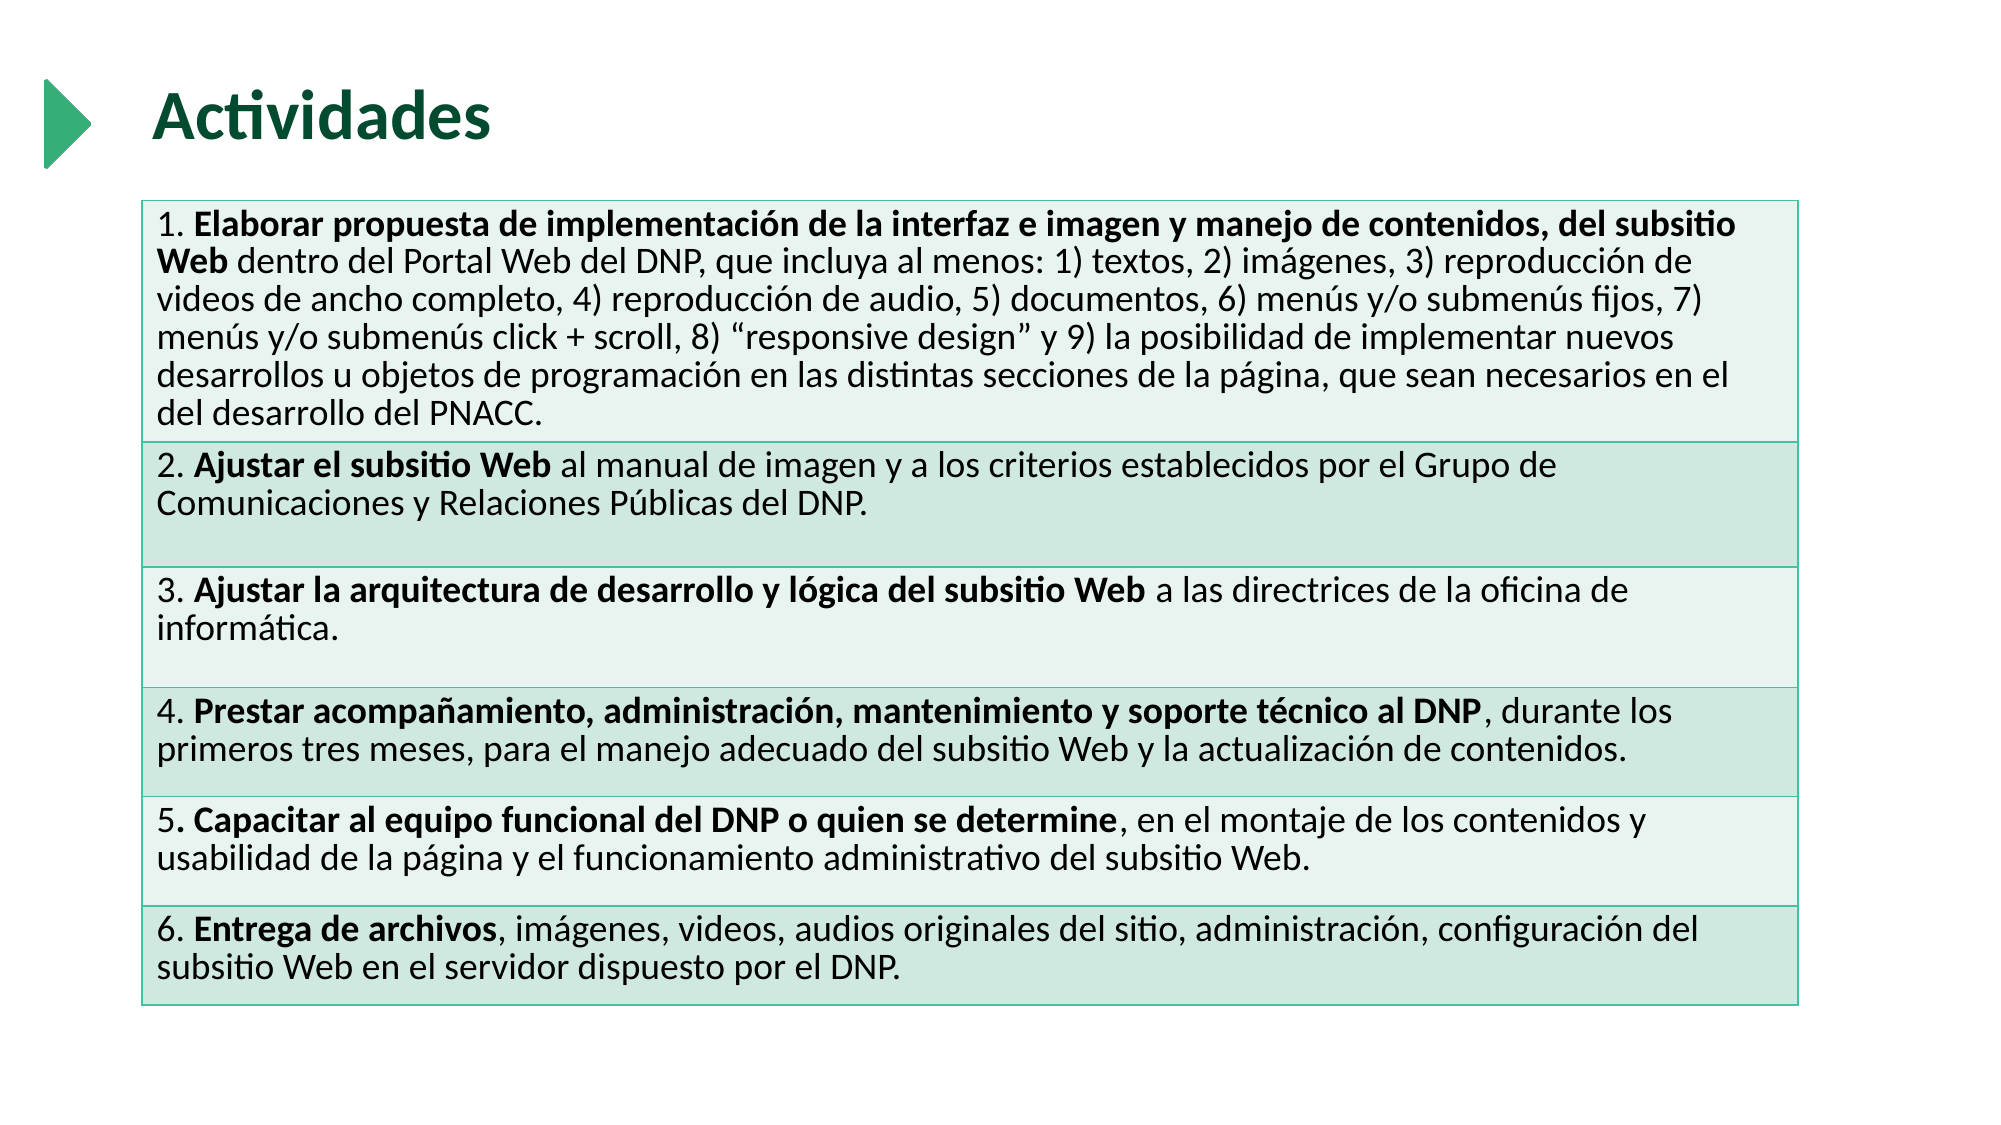

# Actividades
| 1. Elaborar propuesta de implementación de la interfaz e imagen y manejo de contenidos, del subsitio Web dentro del Portal Web del DNP, que incluya al menos: 1) textos, 2) imágenes, 3) reproducción de videos de ancho completo, 4) reproducción de audio, 5) documentos, 6) menús y/o submenús fijos, 7) menús y/o submenús click + scroll, 8) “responsive design” y 9) la posibilidad de implementar nuevos desarrollos u objetos de programación en las distintas secciones de la página, que sean necesarios en el del desarrollo del PNACC. |
| --- |
| 2. Ajustar el subsitio Web al manual de imagen y a los criterios establecidos por el Grupo de Comunicaciones y Relaciones Públicas del DNP. |
| 3. Ajustar la arquitectura de desarrollo y lógica del subsitio Web a las directrices de la oficina de informática. |
| 4. Prestar acompañamiento, administración, mantenimiento y soporte técnico al DNP, durante los primeros tres meses, para el manejo adecuado del subsitio Web y la actualización de contenidos. |
| 5. Capacitar al equipo funcional del DNP o quien se determine, en el montaje de los contenidos y usabilidad de la página y el funcionamiento administrativo del subsitio Web. |
| 6. Entrega de archivos, imágenes, videos, audios originales del sitio, administración, configuración del subsitio Web en el servidor dispuesto por el DNP. |